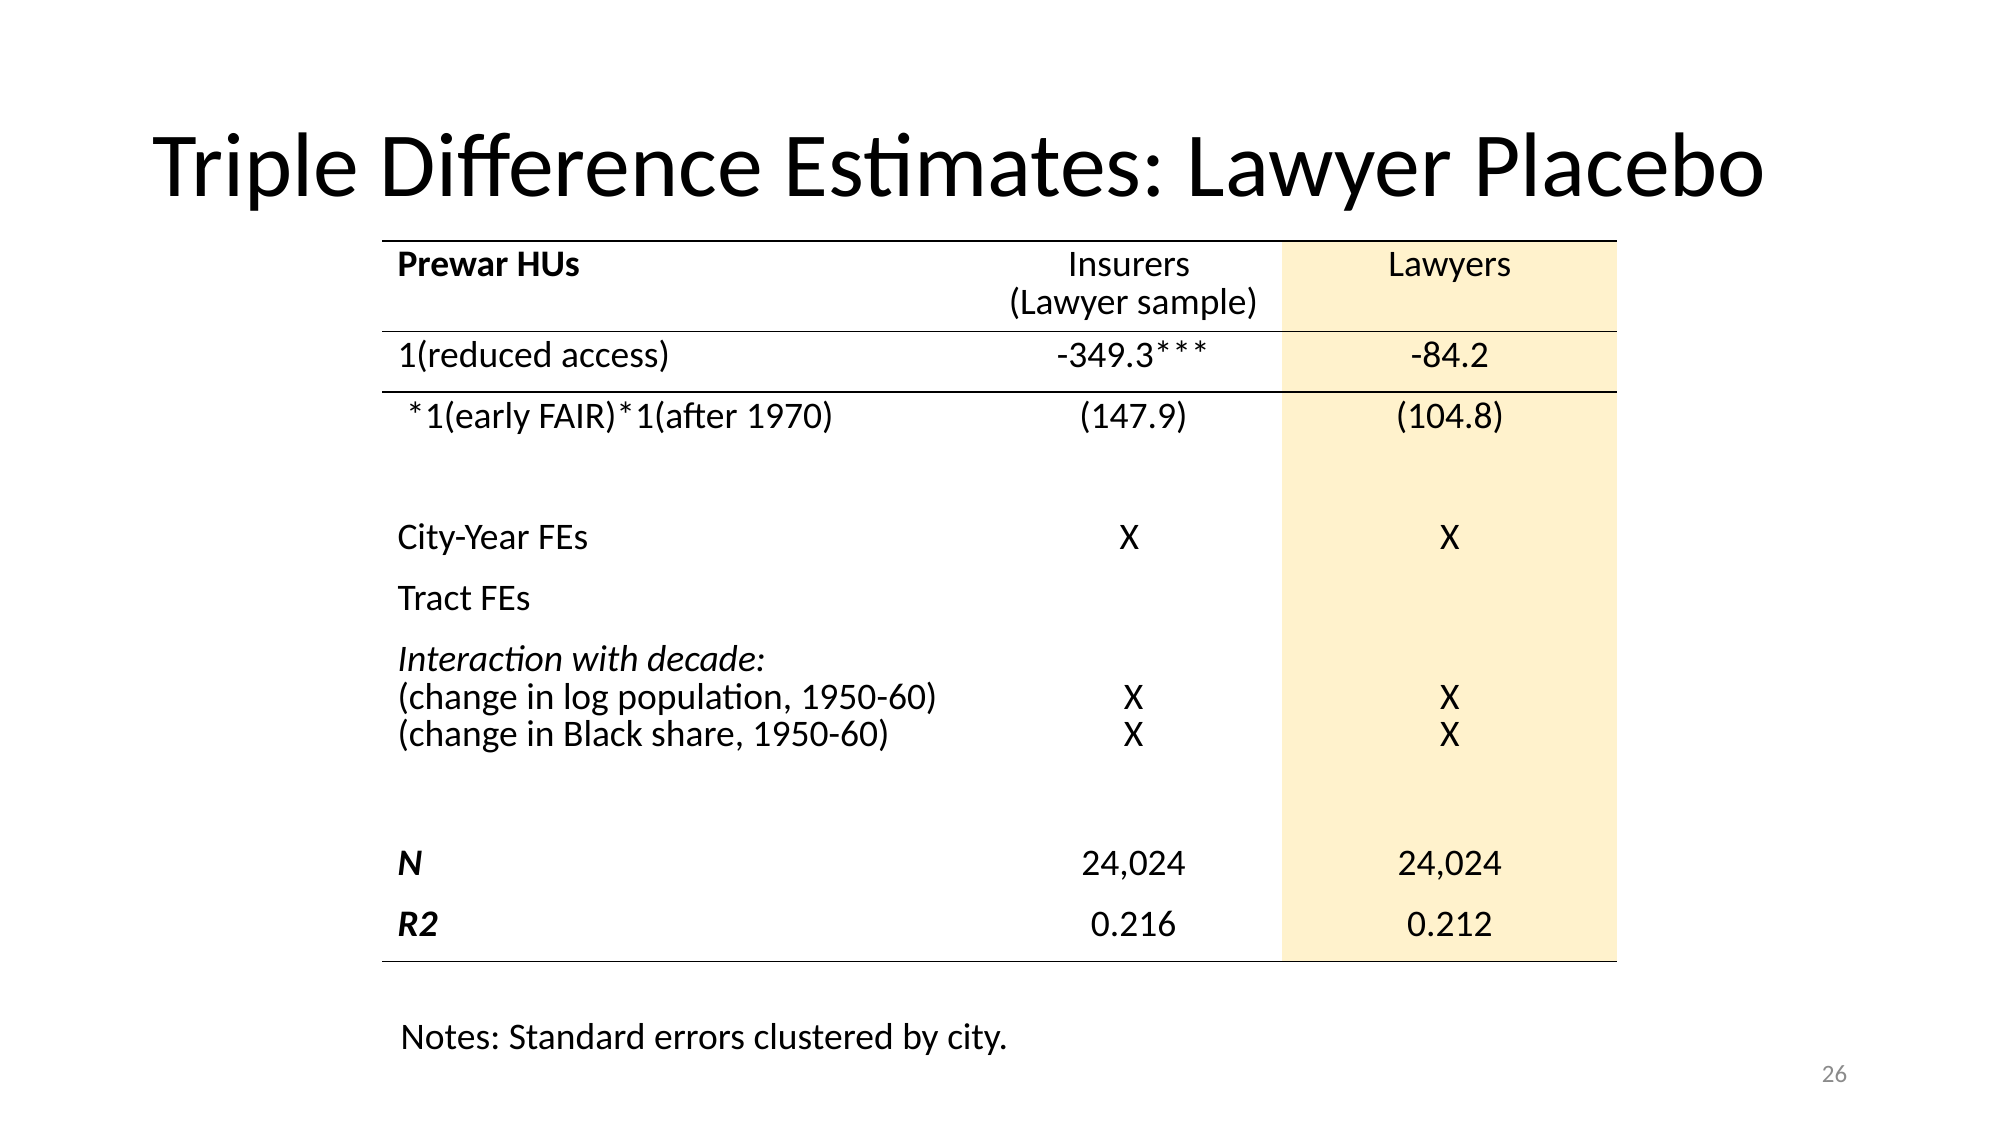

# Triple Difference Estimates: Lawyer Placebo
| Prewar HUs | Insurers (Lawyer sample) | Lawyers |
| --- | --- | --- |
| 1(reduced access) | -349.3\*\*\* | -84.2 |
| \*1(early FAIR)\*1(after 1970) | (147.9) | (104.8) |
|  |  |  |
| City-Year FEs | X | X |
| Tract FEs |  |  |
| Interaction with decade: (change in log population, 1950-60) (change in Black share, 1950-60) | X X | X X |
|  |  |  |
| N | 24,024 | 24,024 |
| R2 | 0.216 | 0.212 |
Notes: Standard errors clustered by city.
26